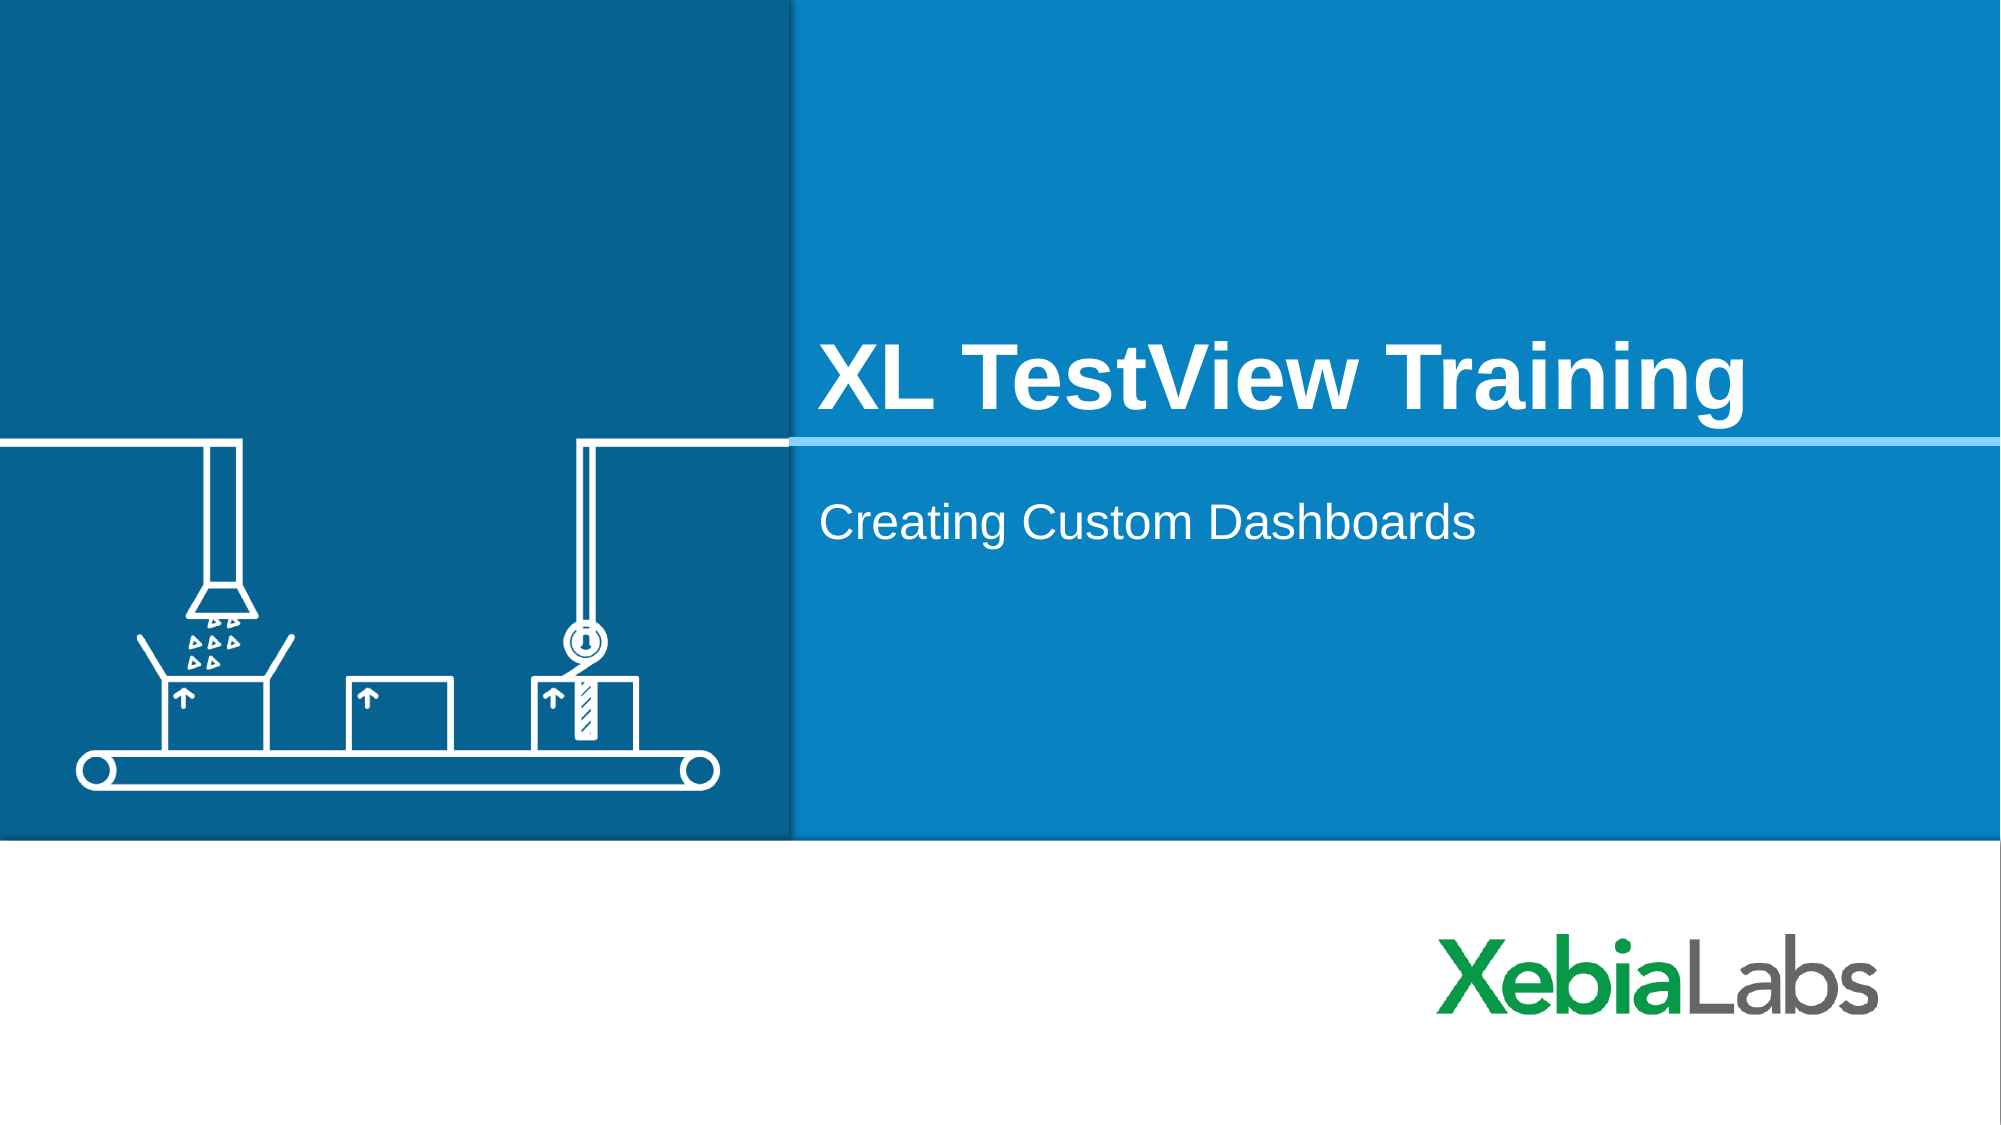

# XL TestView Training
Creating Custom Dashboards